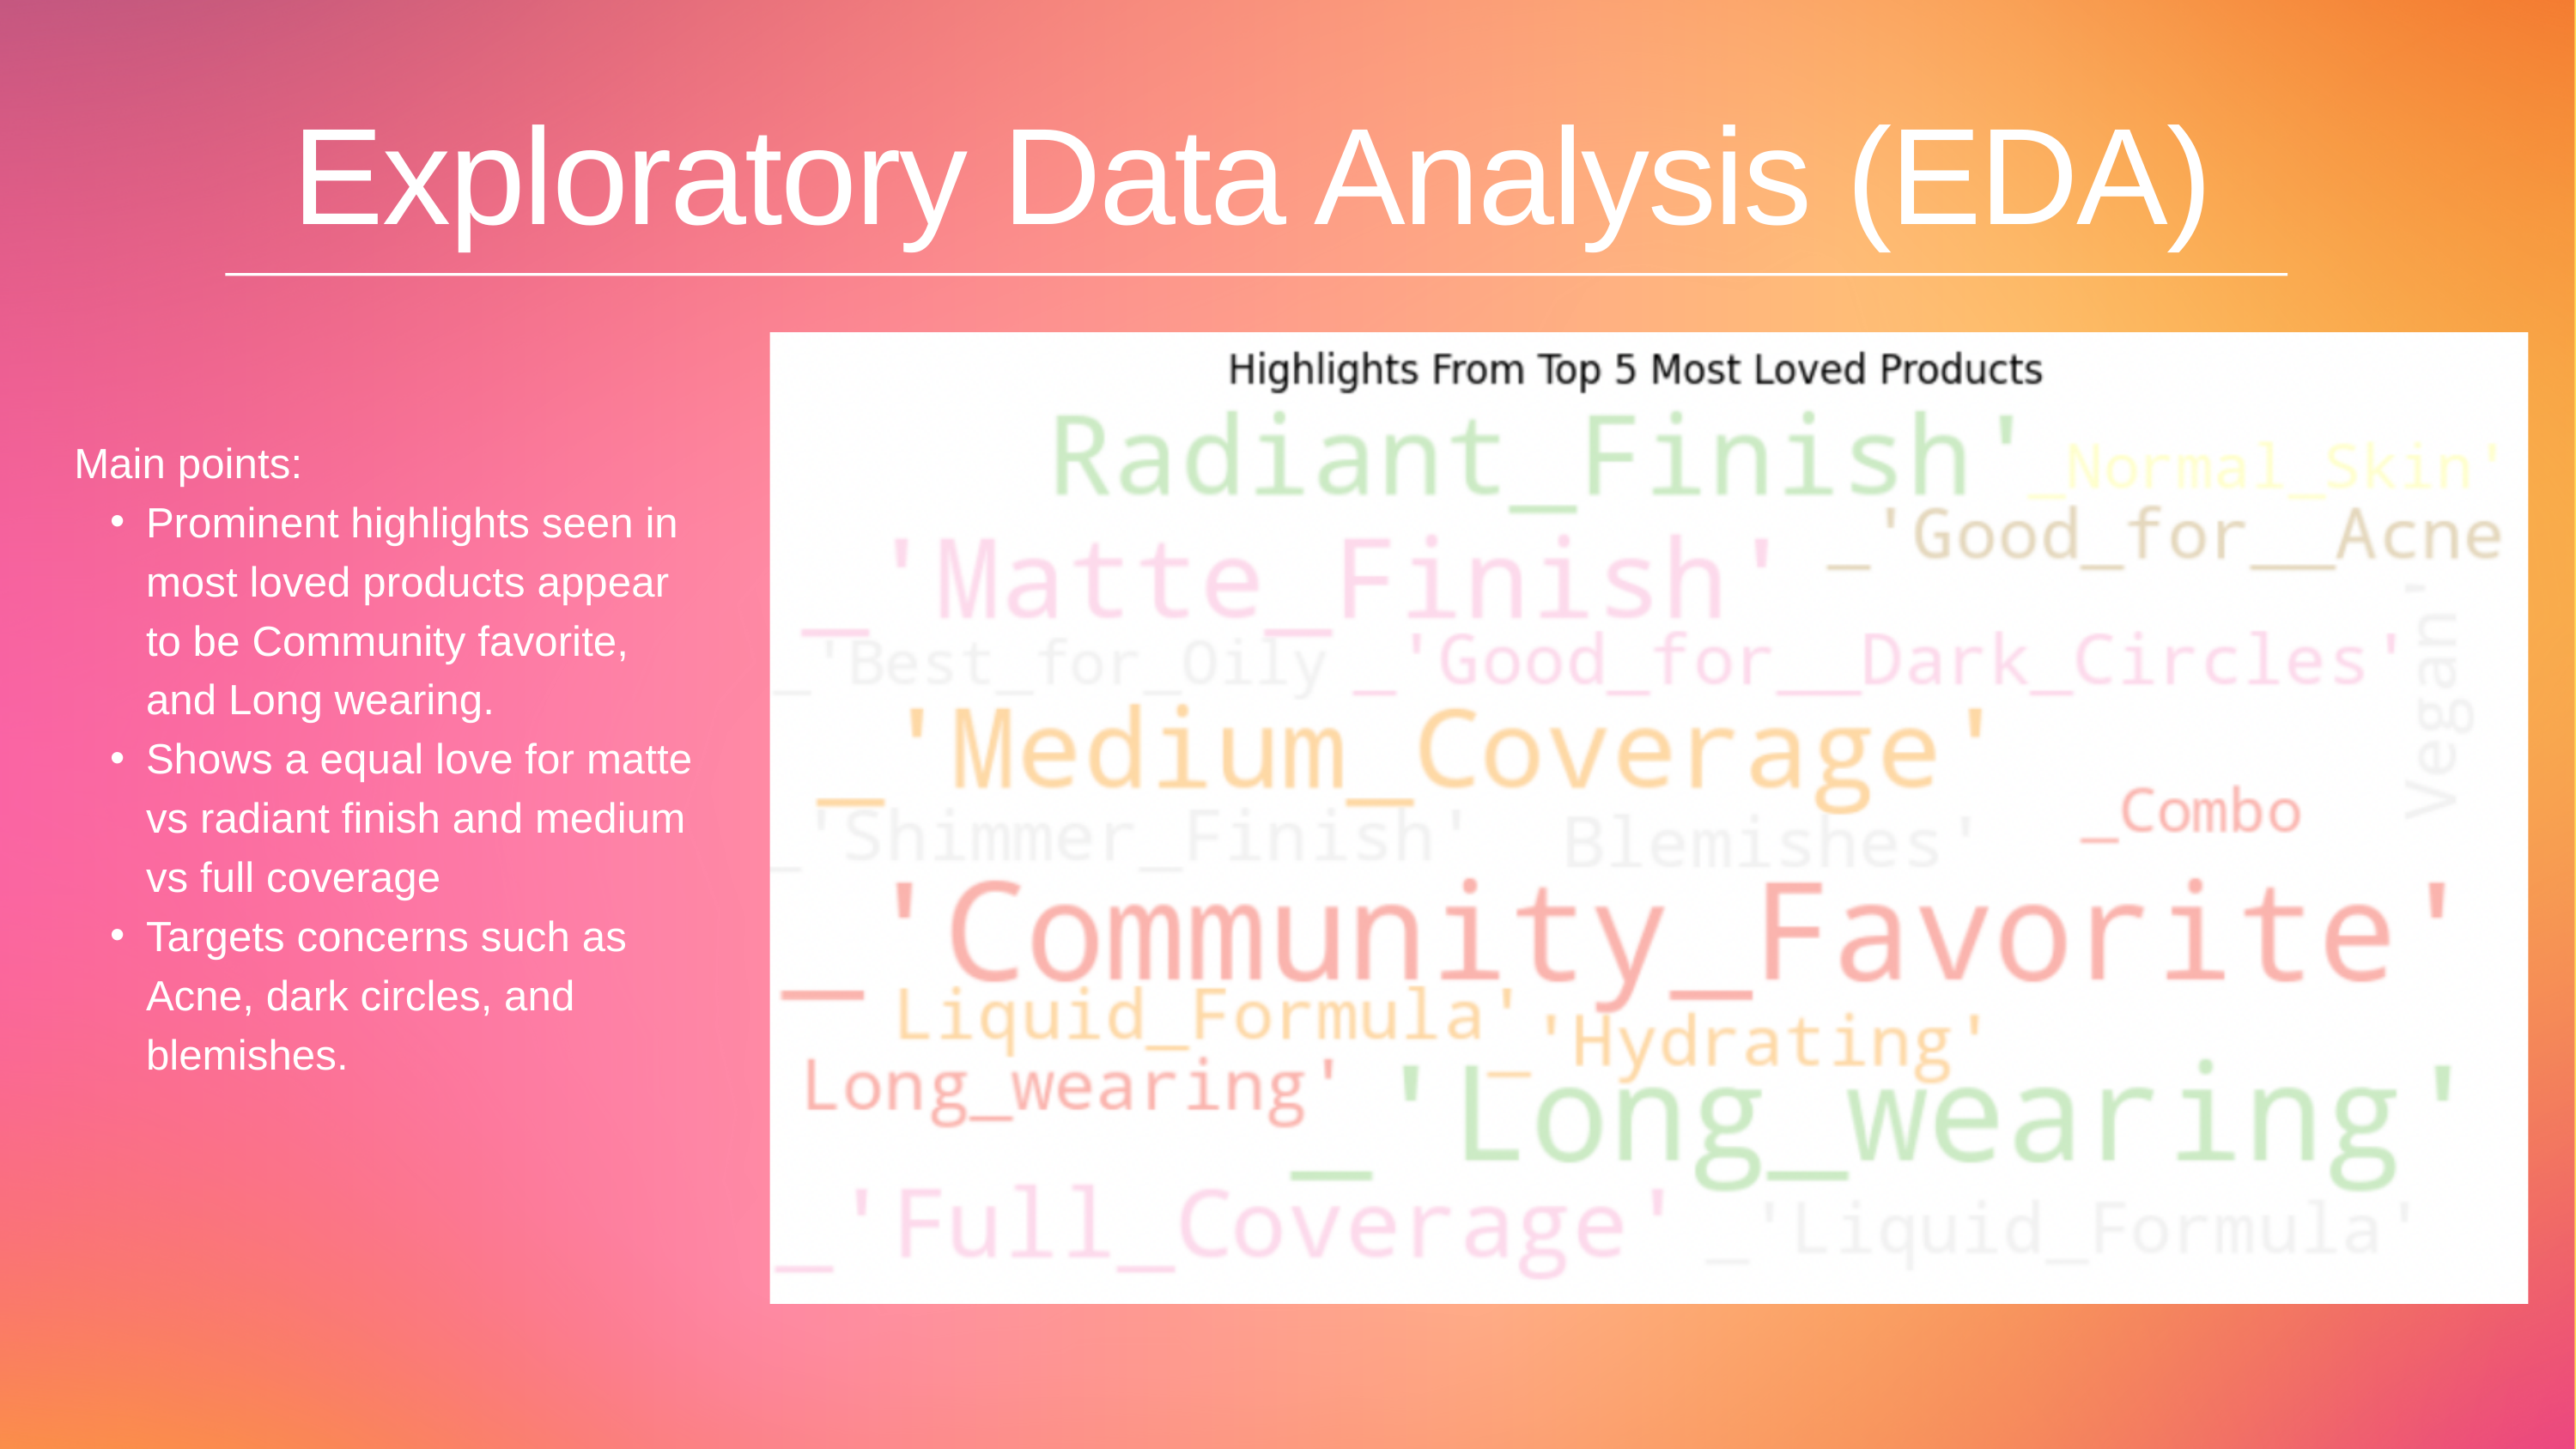

Exploratory Data Analysis (EDA)

Main points:
Prominent highlights seen in most loved products appear to be Community favorite, and Long wearing.
Shows a equal love for matte vs radiant finish and medium vs full coverage
Targets concerns such as Acne, dark circles, and blemishes.